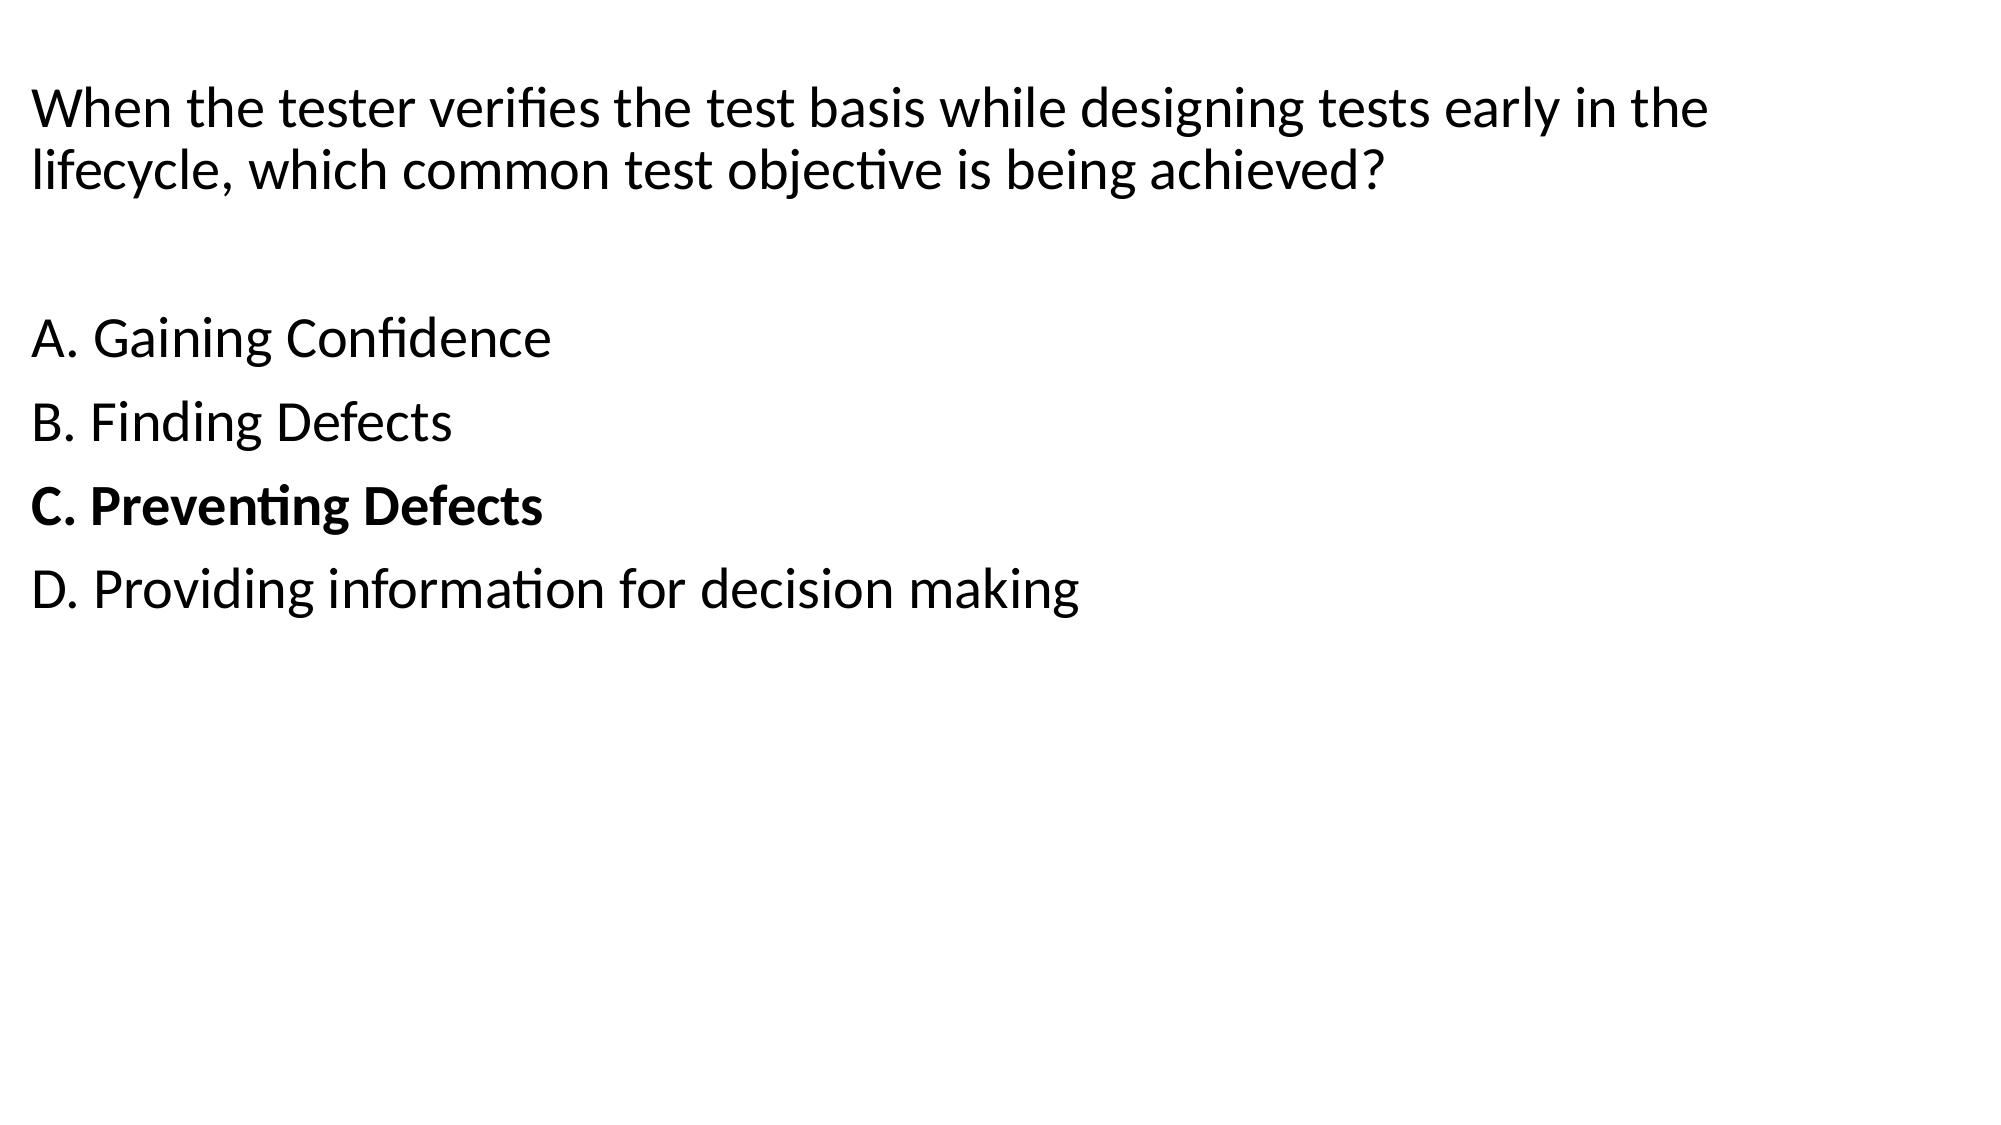

When the tester verifies the test basis while designing tests early in the lifecycle, which common test objective is being achieved?

A. Gaining Confidence
B. Finding Defects
C. Preventing Defects
D. Providing information for decision making